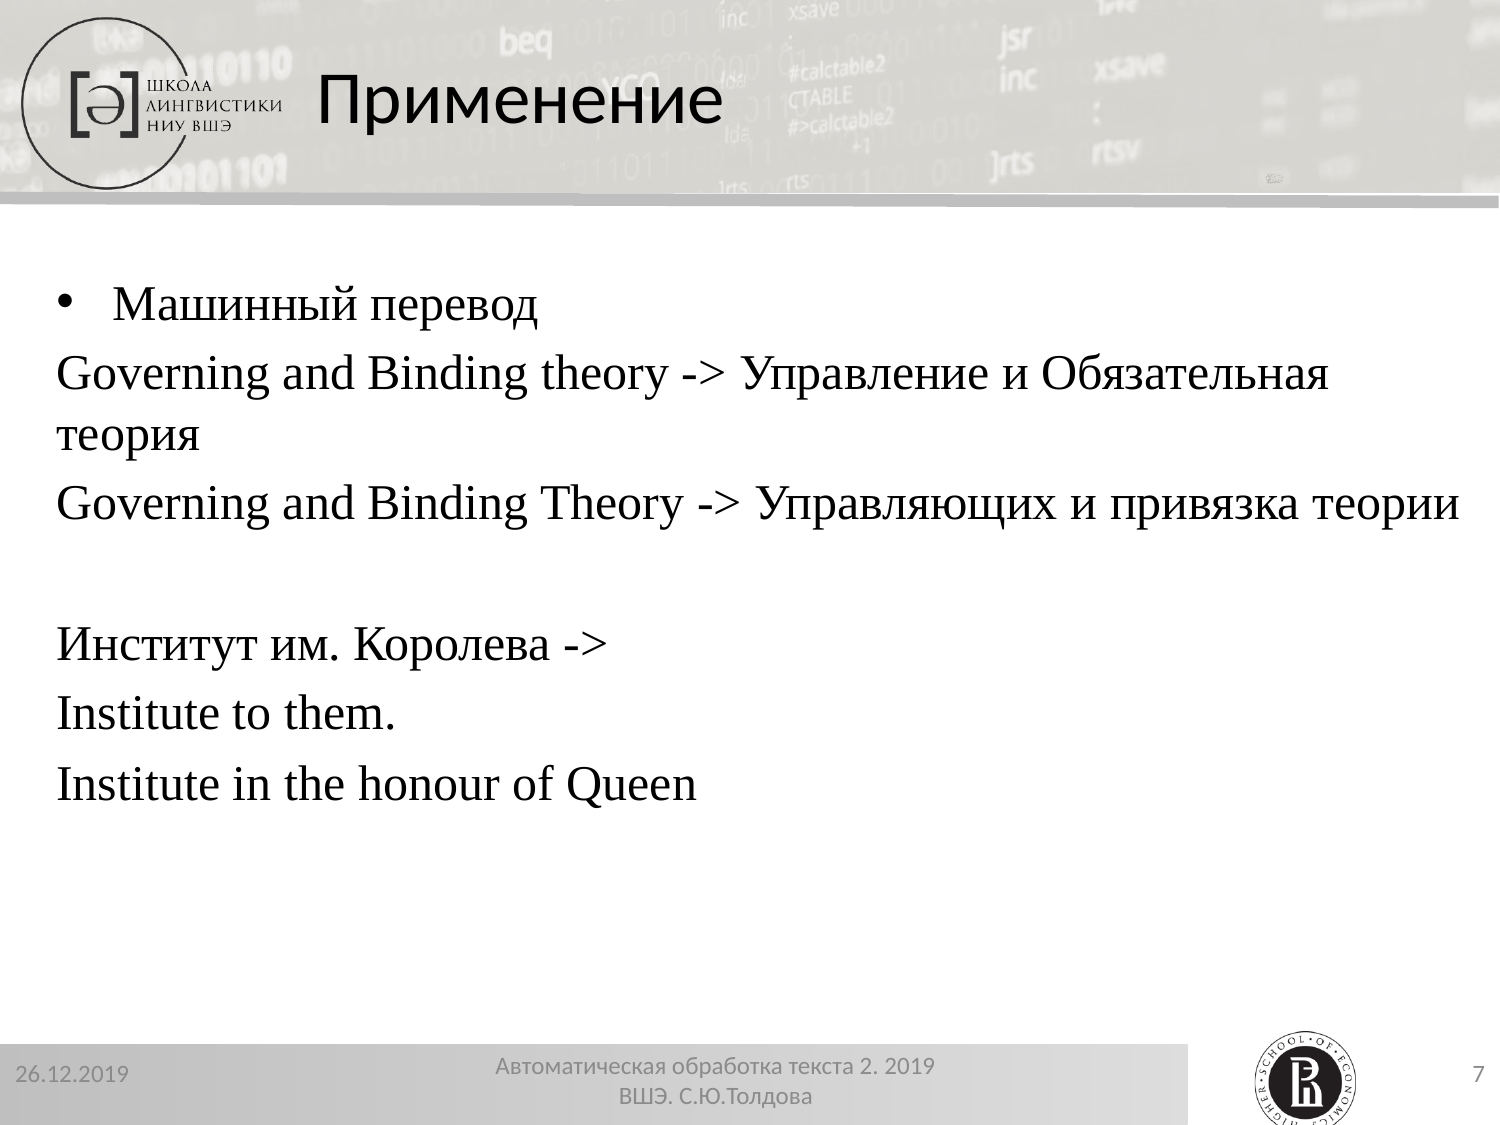

Применение
Машинный перевод
Governing and Binding theory -> Управление и Обязательная теория
Governing and Binding Theory -> Управляющих и привязка теории

Институт им. Королева ->
Institute to them.
Institute in the honour of Queen
26.12.2019
7
Автоматическая обработка текста 2. 2019 ВШЭ. С.Ю.Толдова